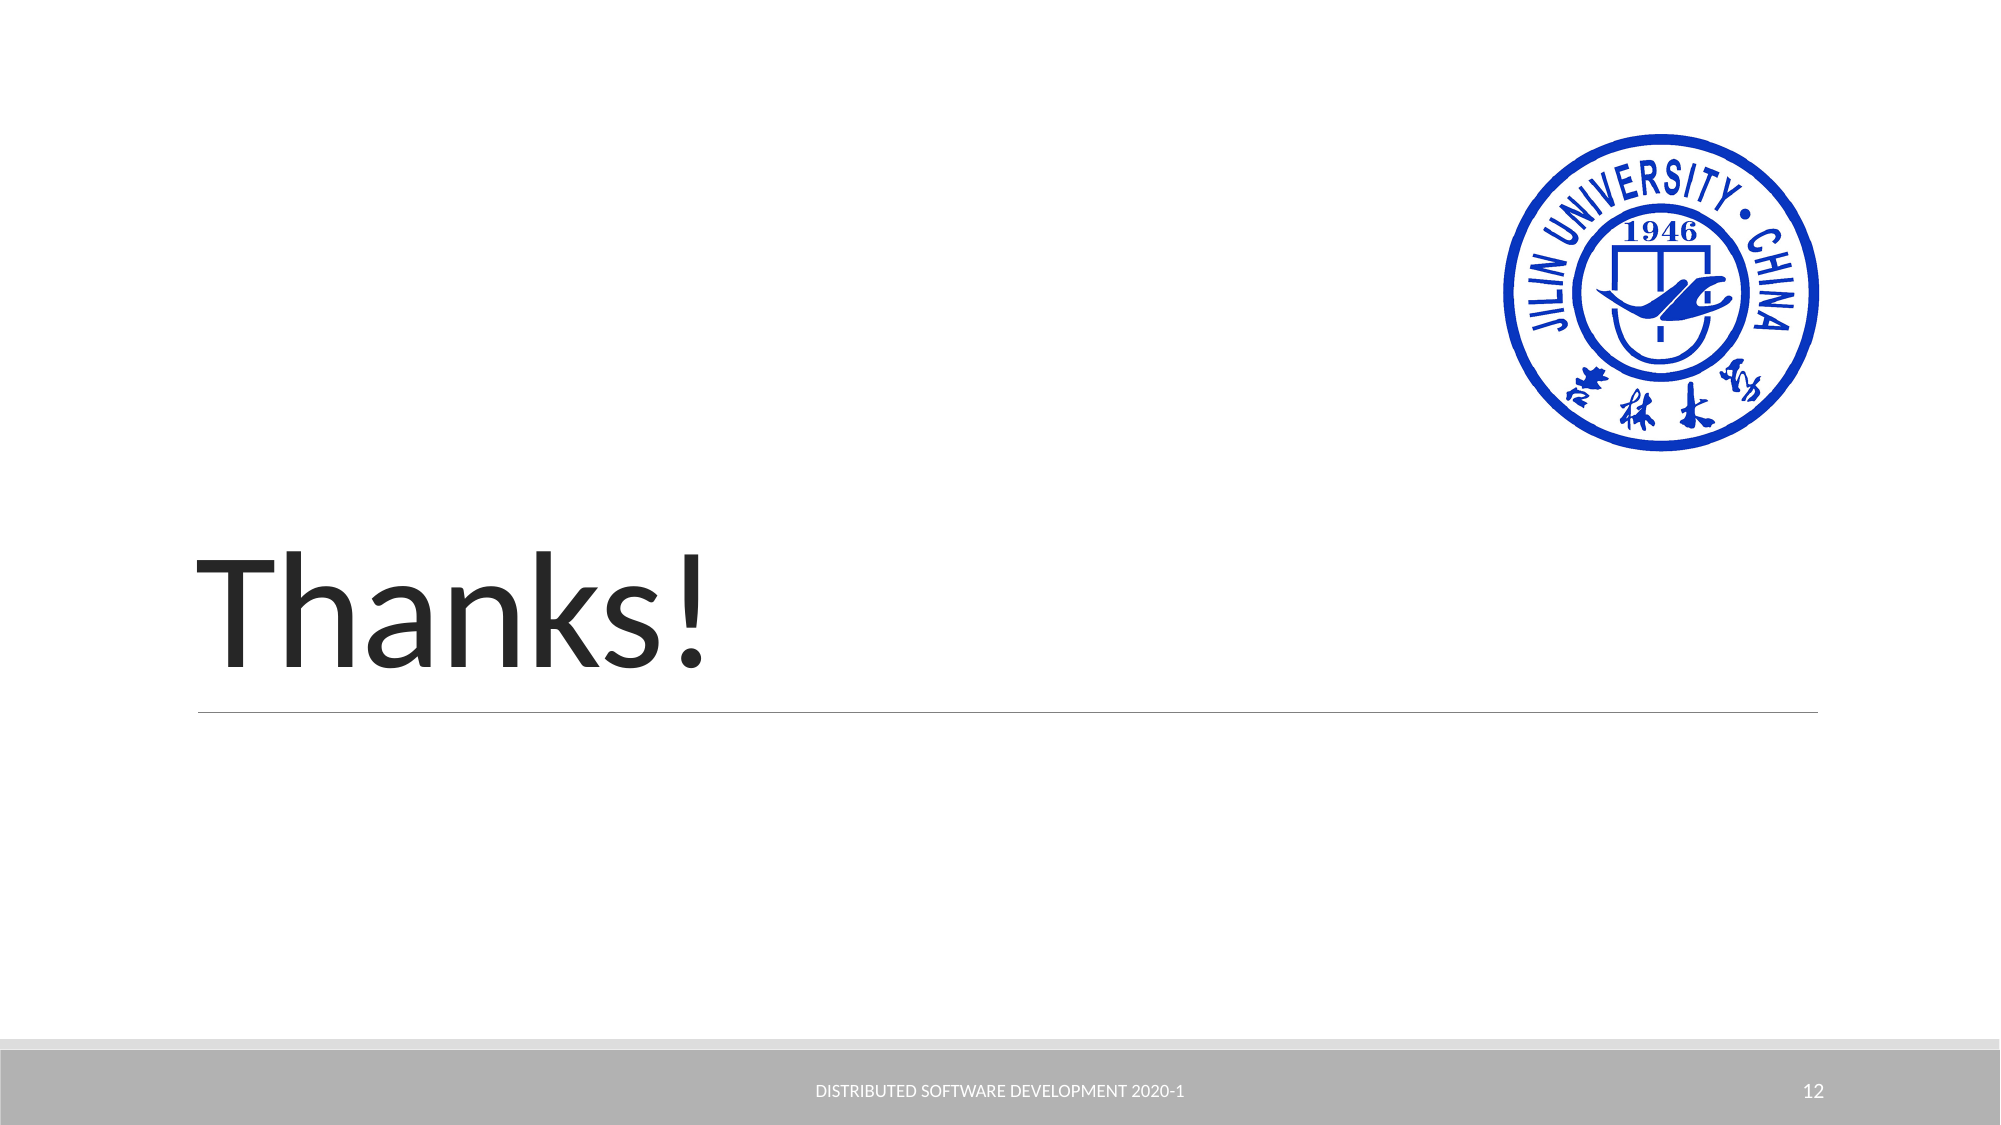

# Thanks!

Distributed Software Development 2020-1
12